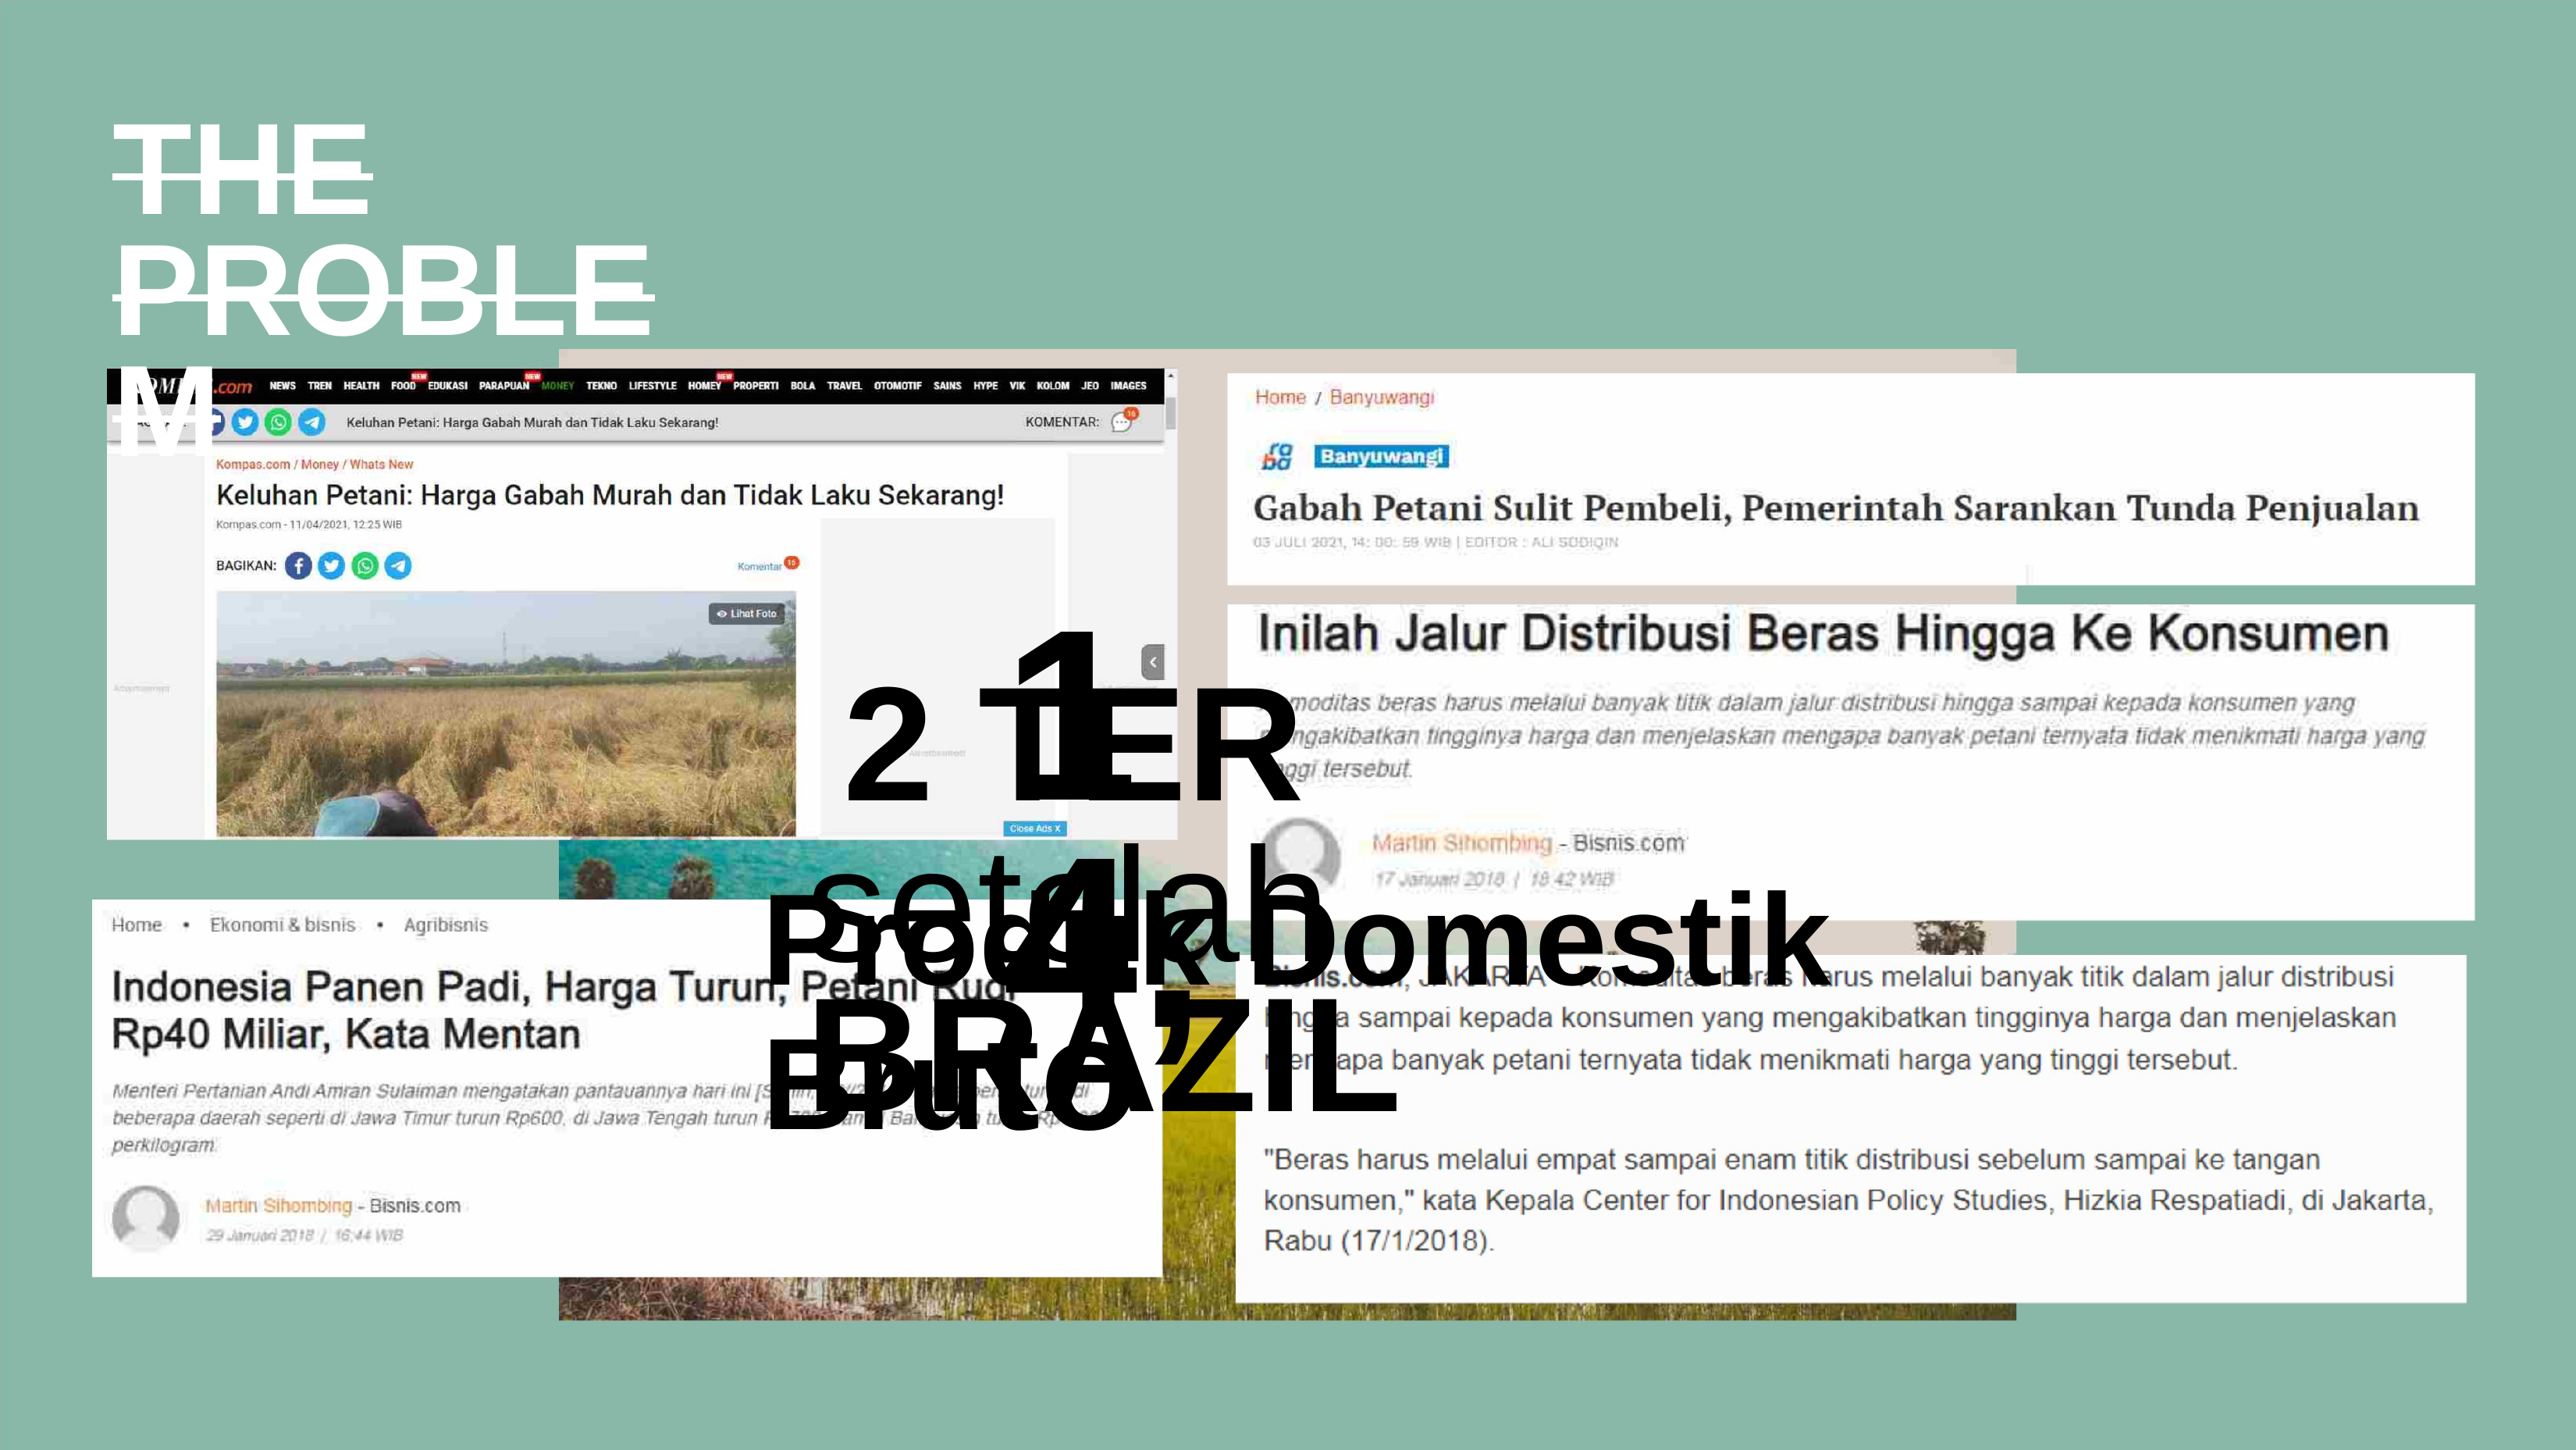

THE PROBLEM
14,
2 TER
setelah BRAZIL
Produk Domestik Bruto